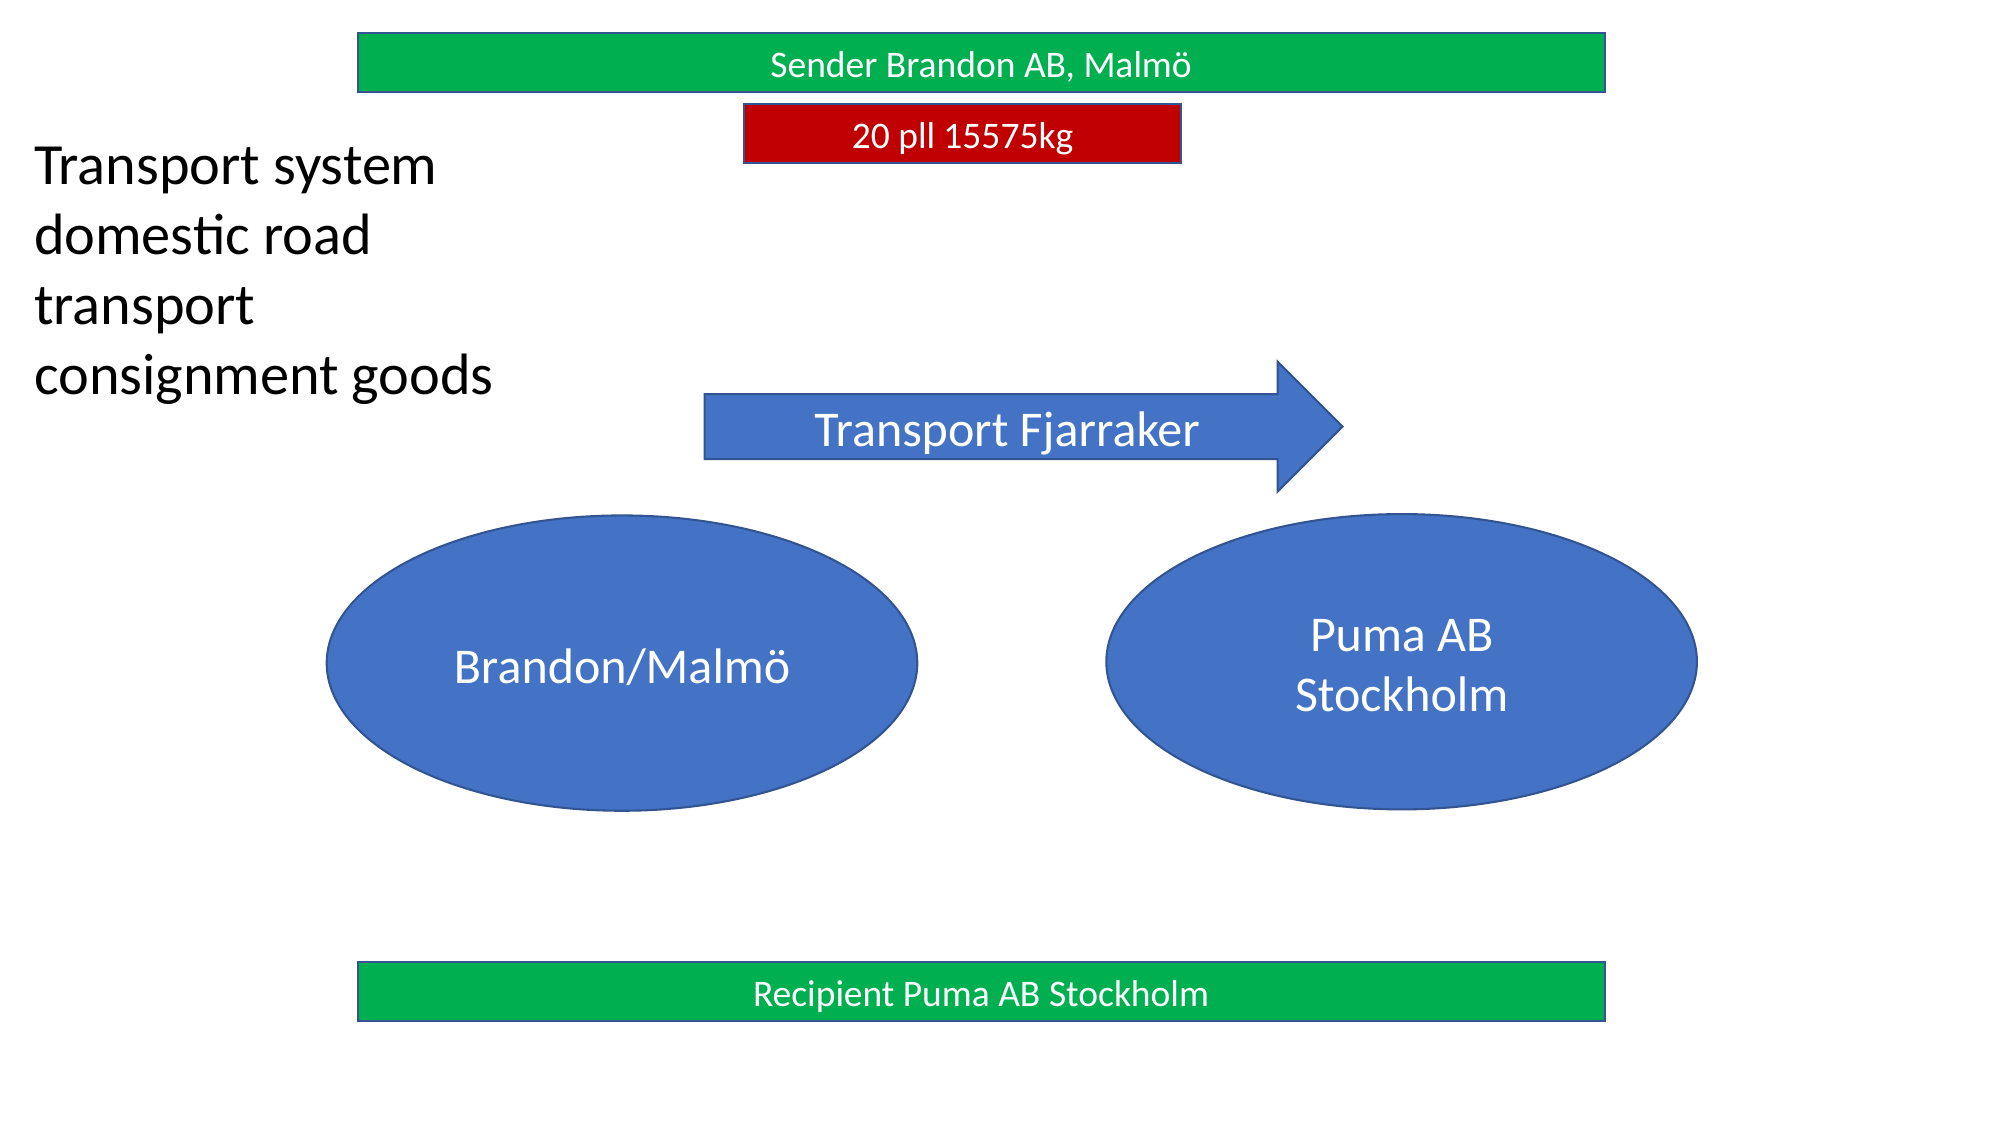

Sender Brandon AB, Malmö
20 pll 15575kg
Transport system domestic road transport
consignment goods

Transport Fjarraker
Puma AB Stockholm
Brandon/Malmö
Recipient Puma AB Stockholm